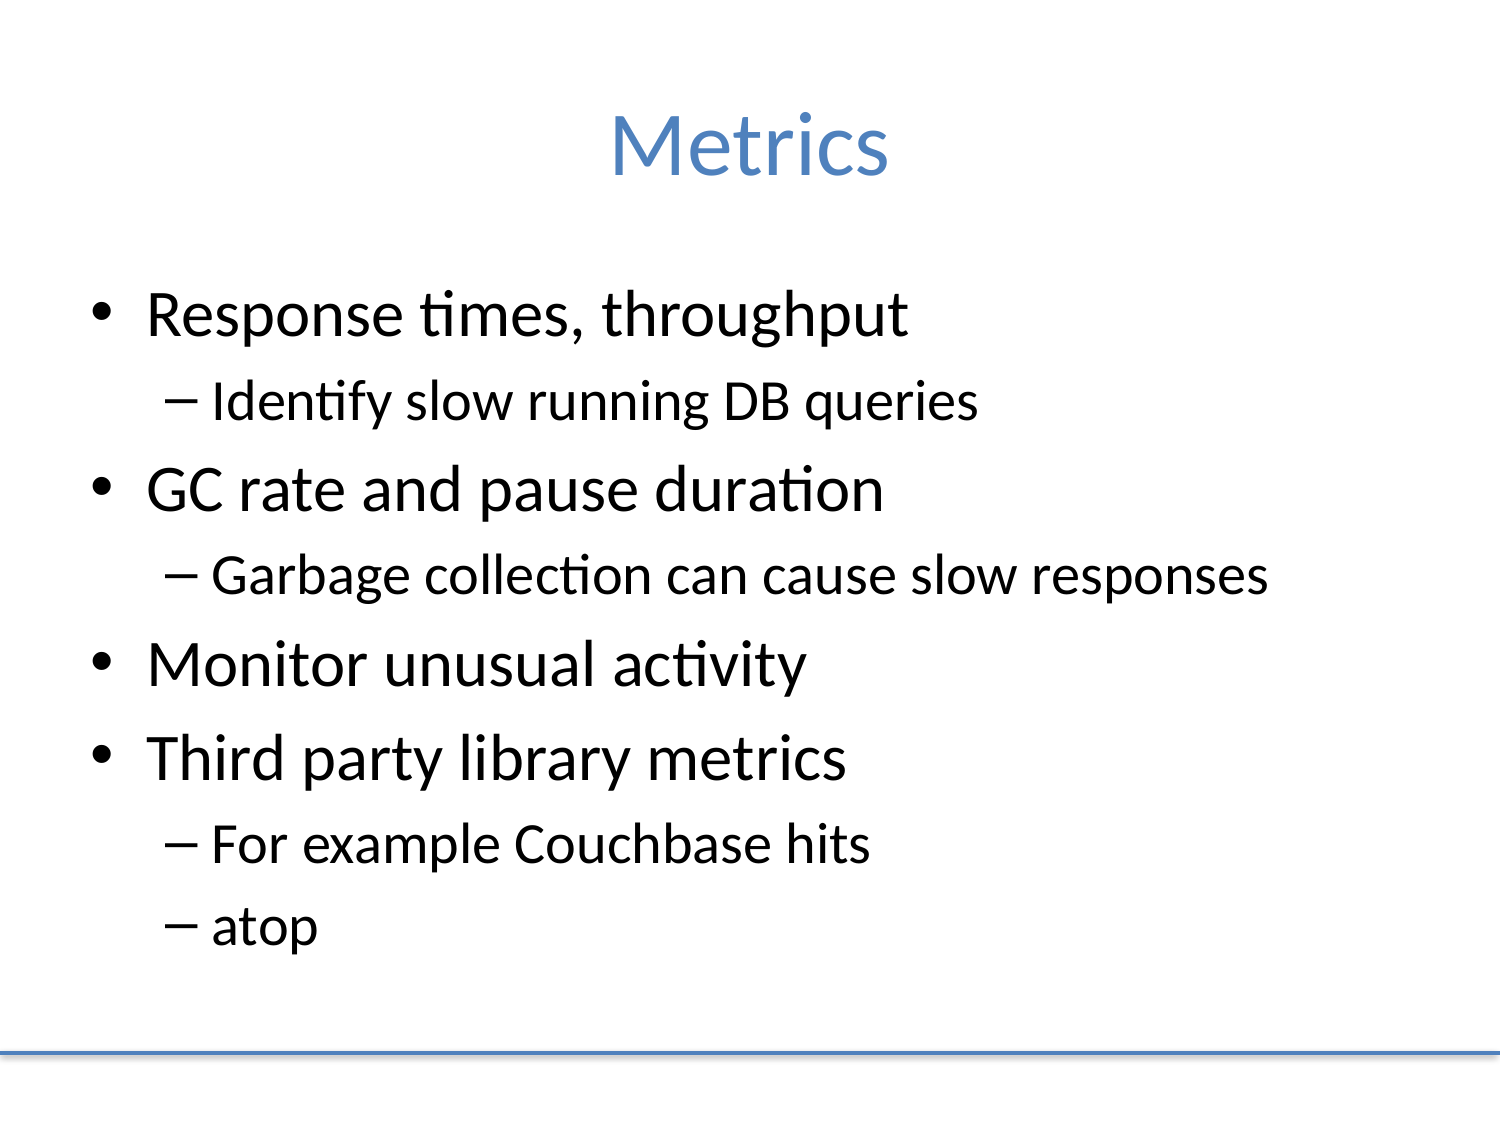

# Metrics
Response times, throughput
Identify slow running DB queries
GC rate and pause duration
Garbage collection can cause slow responses
Monitor unusual activity
Third party library metrics
For example Couchbase hits
atop